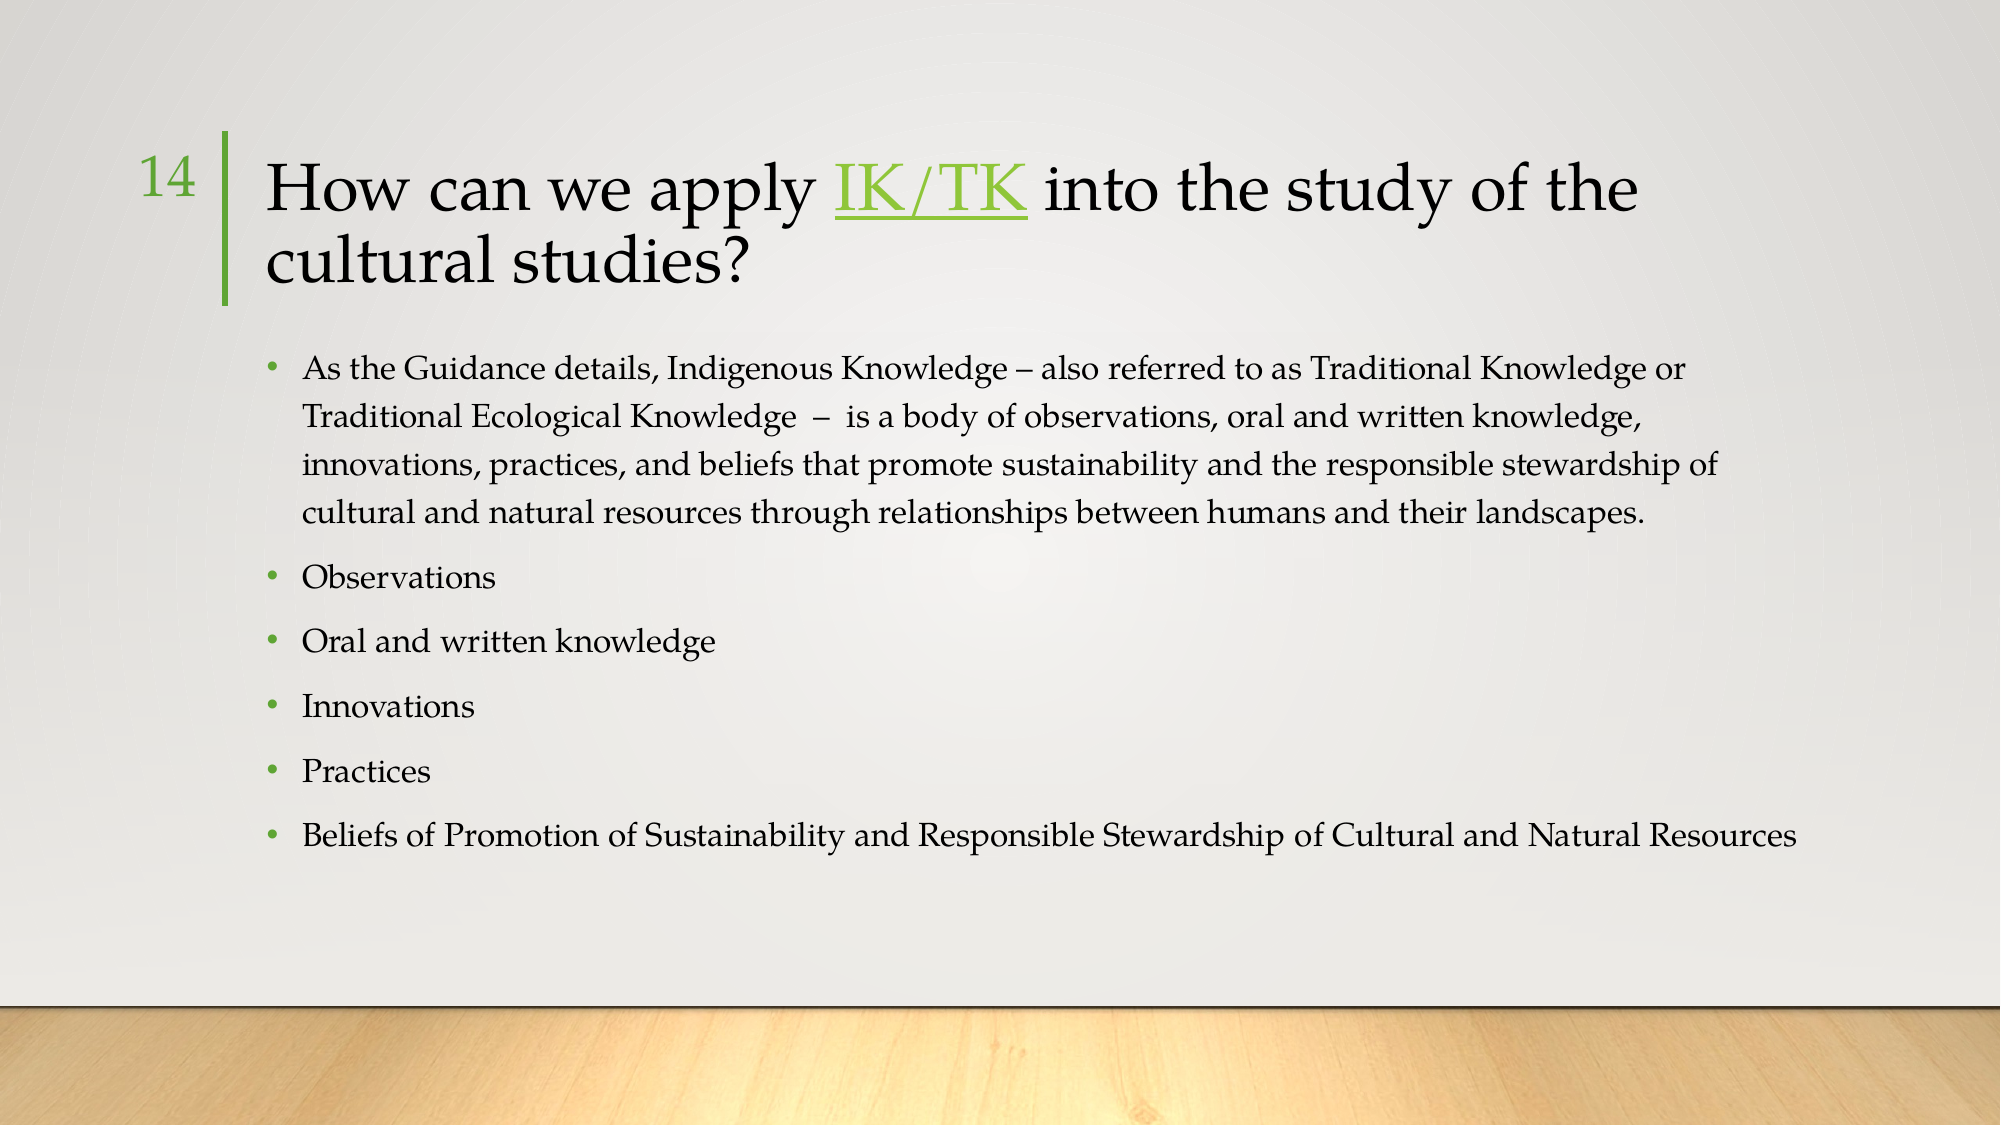

14
# How can we apply IK/TK into the study of the cultural studies?
As the Guidance details, Indigenous Knowledge – also referred to as Traditional Knowledge or Traditional Ecological Knowledge  –  is a body of observations, oral and written knowledge, innovations, practices, and beliefs that promote sustainability and the responsible stewardship of cultural and natural resources through relationships between humans and their landscapes.
Observations
Oral and written knowledge
Innovations
Practices
Beliefs of Promotion of Sustainability and Responsible Stewardship of Cultural and Natural Resources